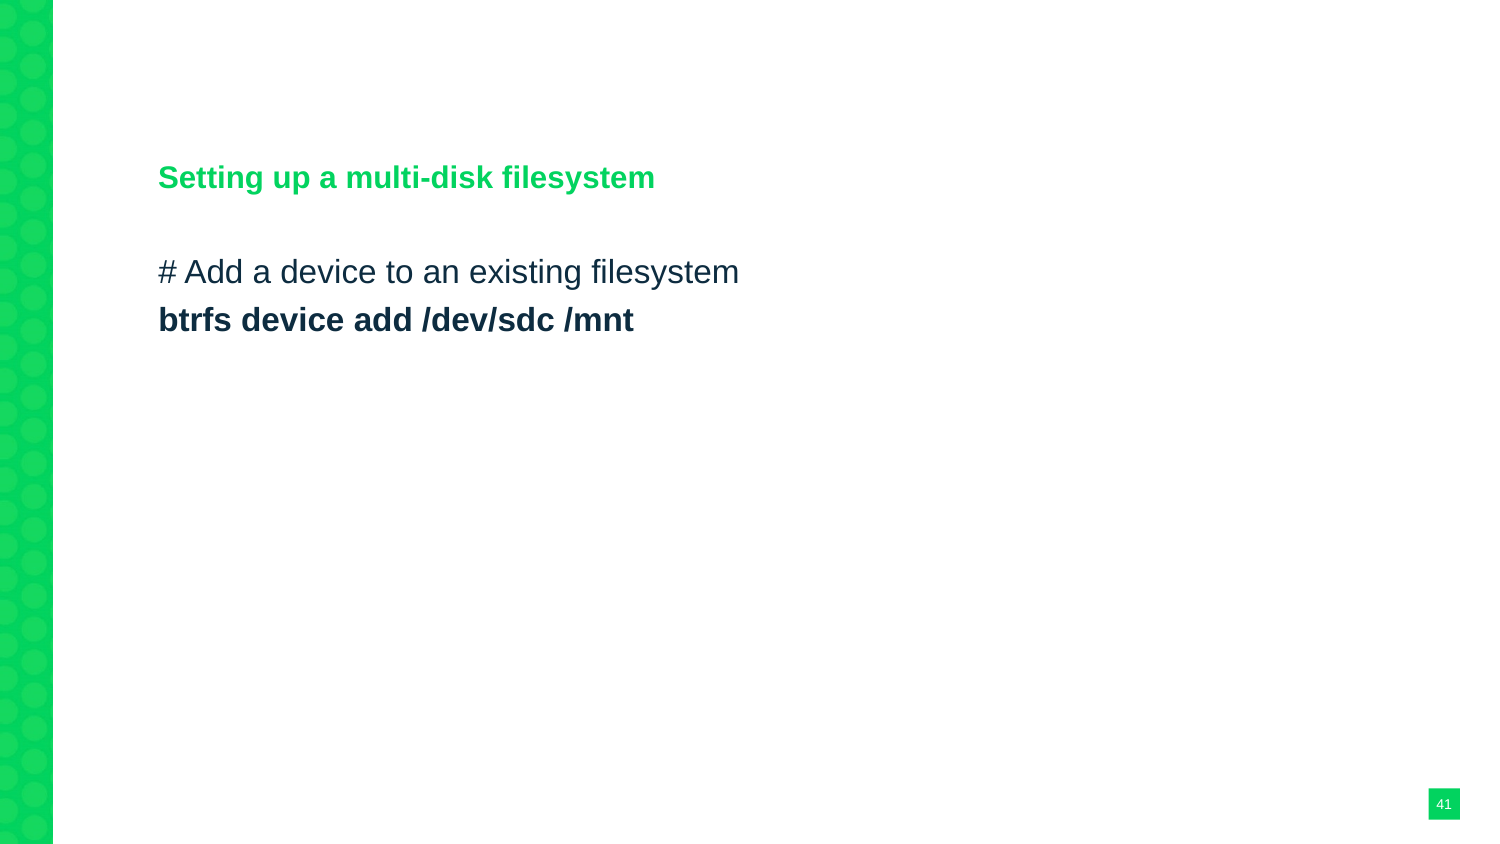

Basic Features
Setting up a multi-disk filesystem
# Add a device to an existing filesystem
btrfs device add /dev/sdc /mnt

41